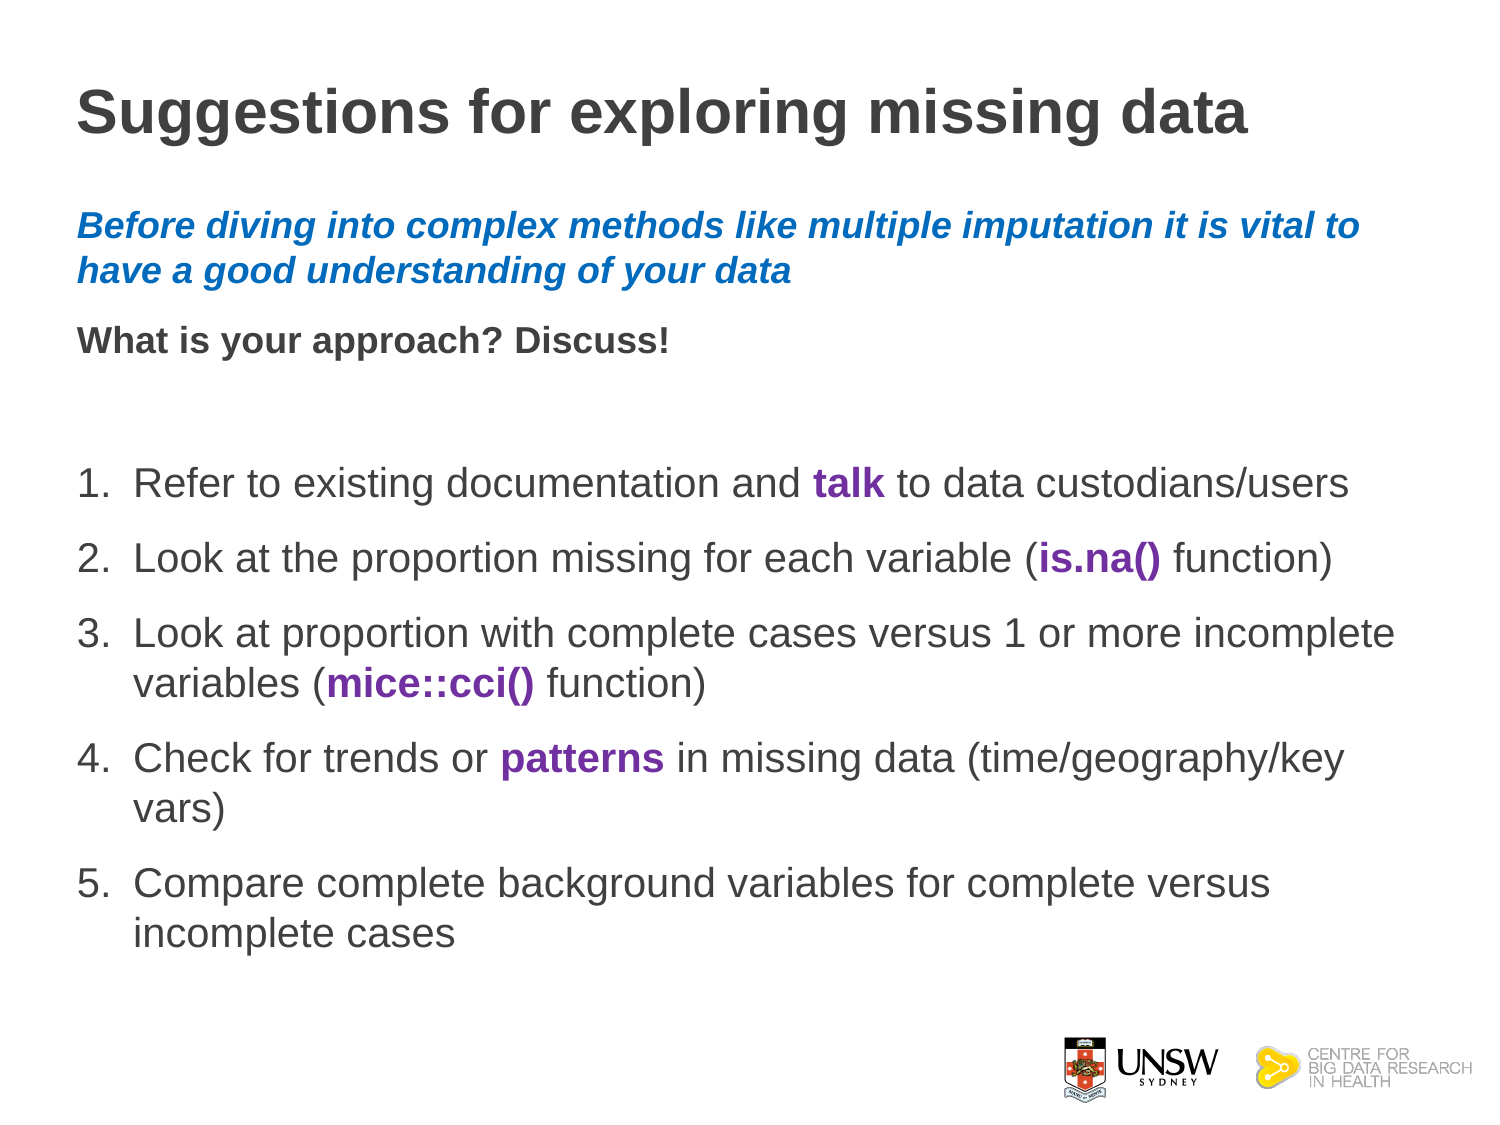

# Suggestions for exploring missing data
Before diving into complex methods like multiple imputation it is vital to have a good understanding of your data
What is your approach? Discuss!

Refer to existing documentation and talk to data custodians/users
Look at the proportion missing for each variable (is.na() function)
Look at proportion with complete cases versus 1 or more incomplete variables (mice::cci() function)
Check for trends or patterns in missing data (time/geography/key vars)
Compare complete background variables for complete versus incomplete cases